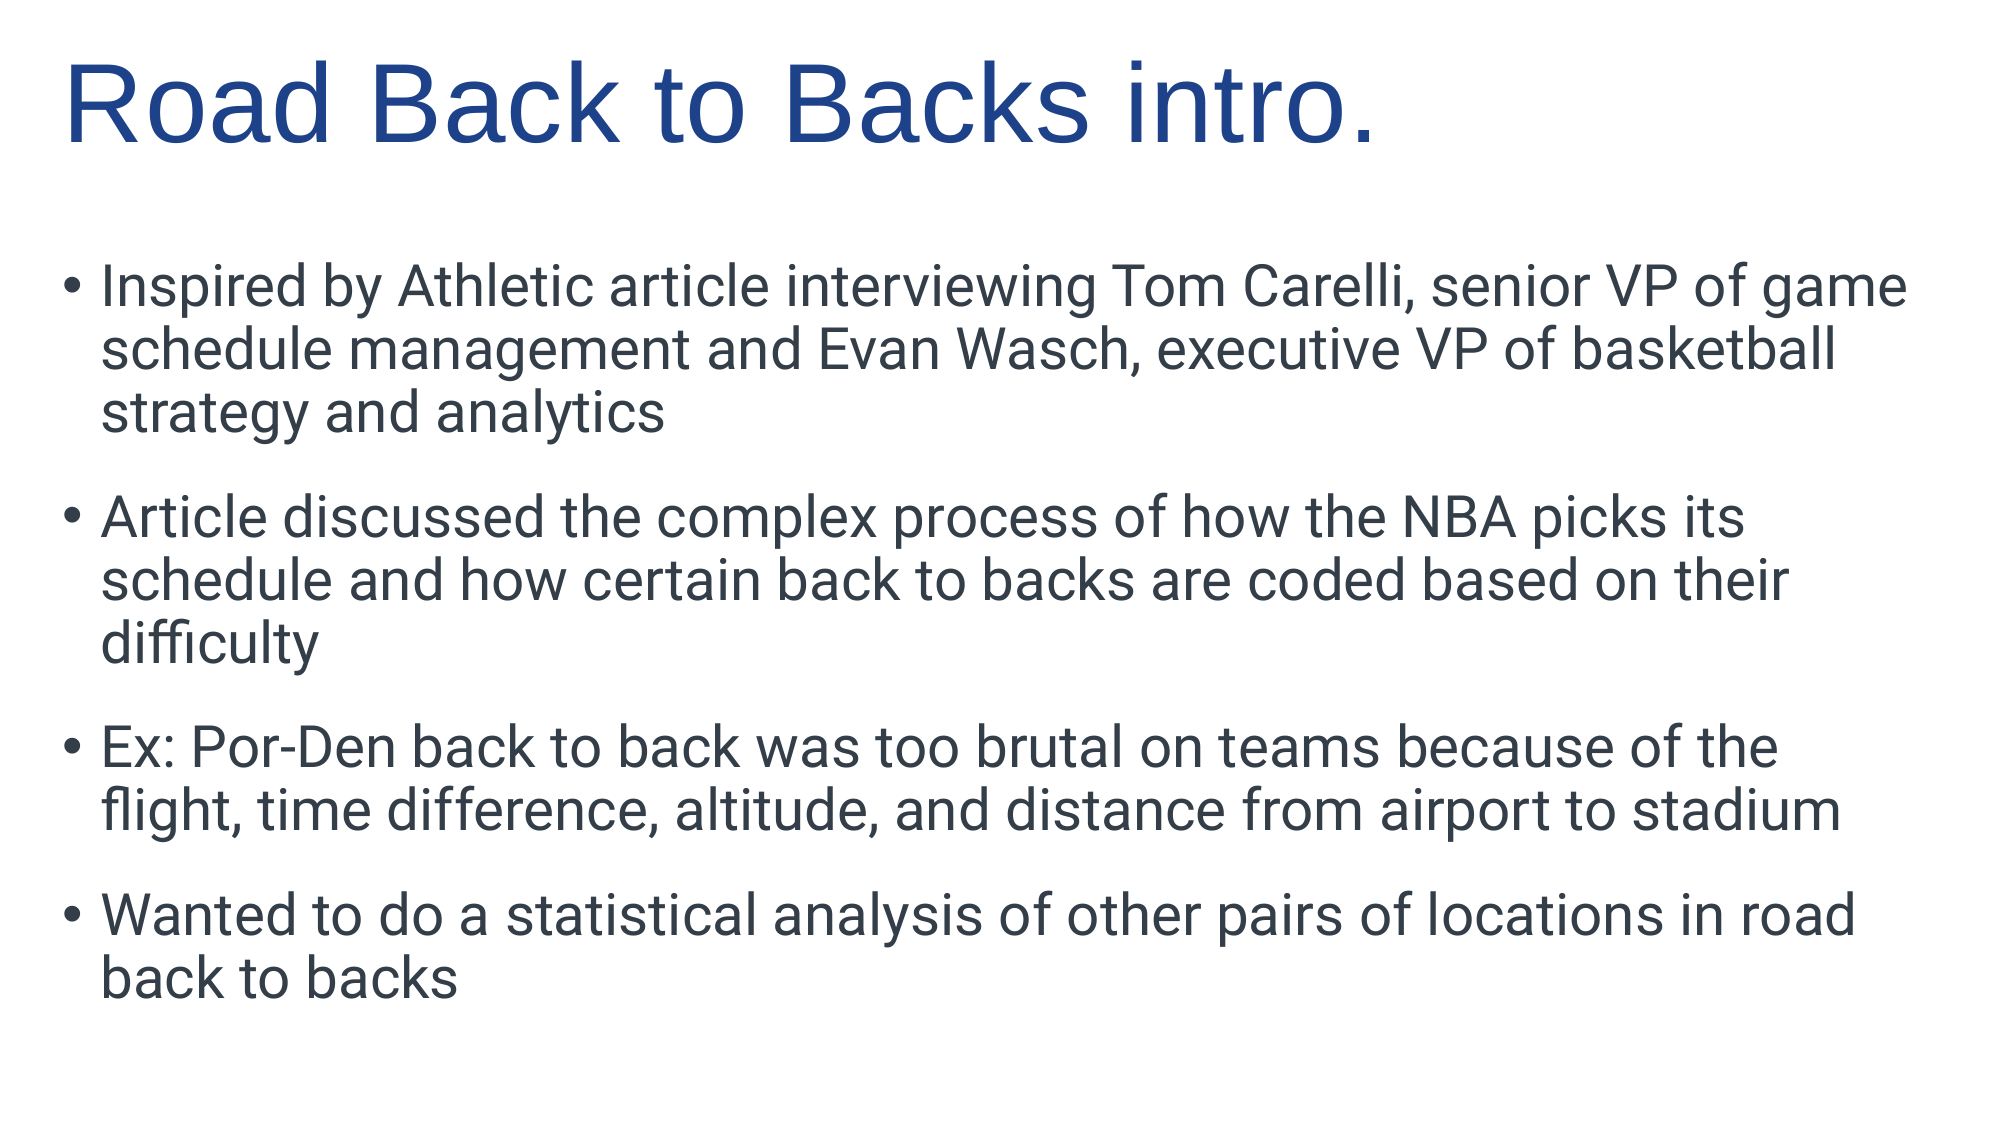

# Road Back to Backs intro.

Inspired by Athletic article interviewing Tom Carelli, senior VP of game schedule management and Evan Wasch, executive VP of basketball strategy and analytics
Article discussed the complex process of how the NBA picks its schedule and how certain back to backs are coded based on their difficulty
Ex: Por-Den back to back was too brutal on teams because of the flight, time difference, altitude, and distance from airport to stadium
Wanted to do a statistical analysis of other pairs of locations in road back to backs